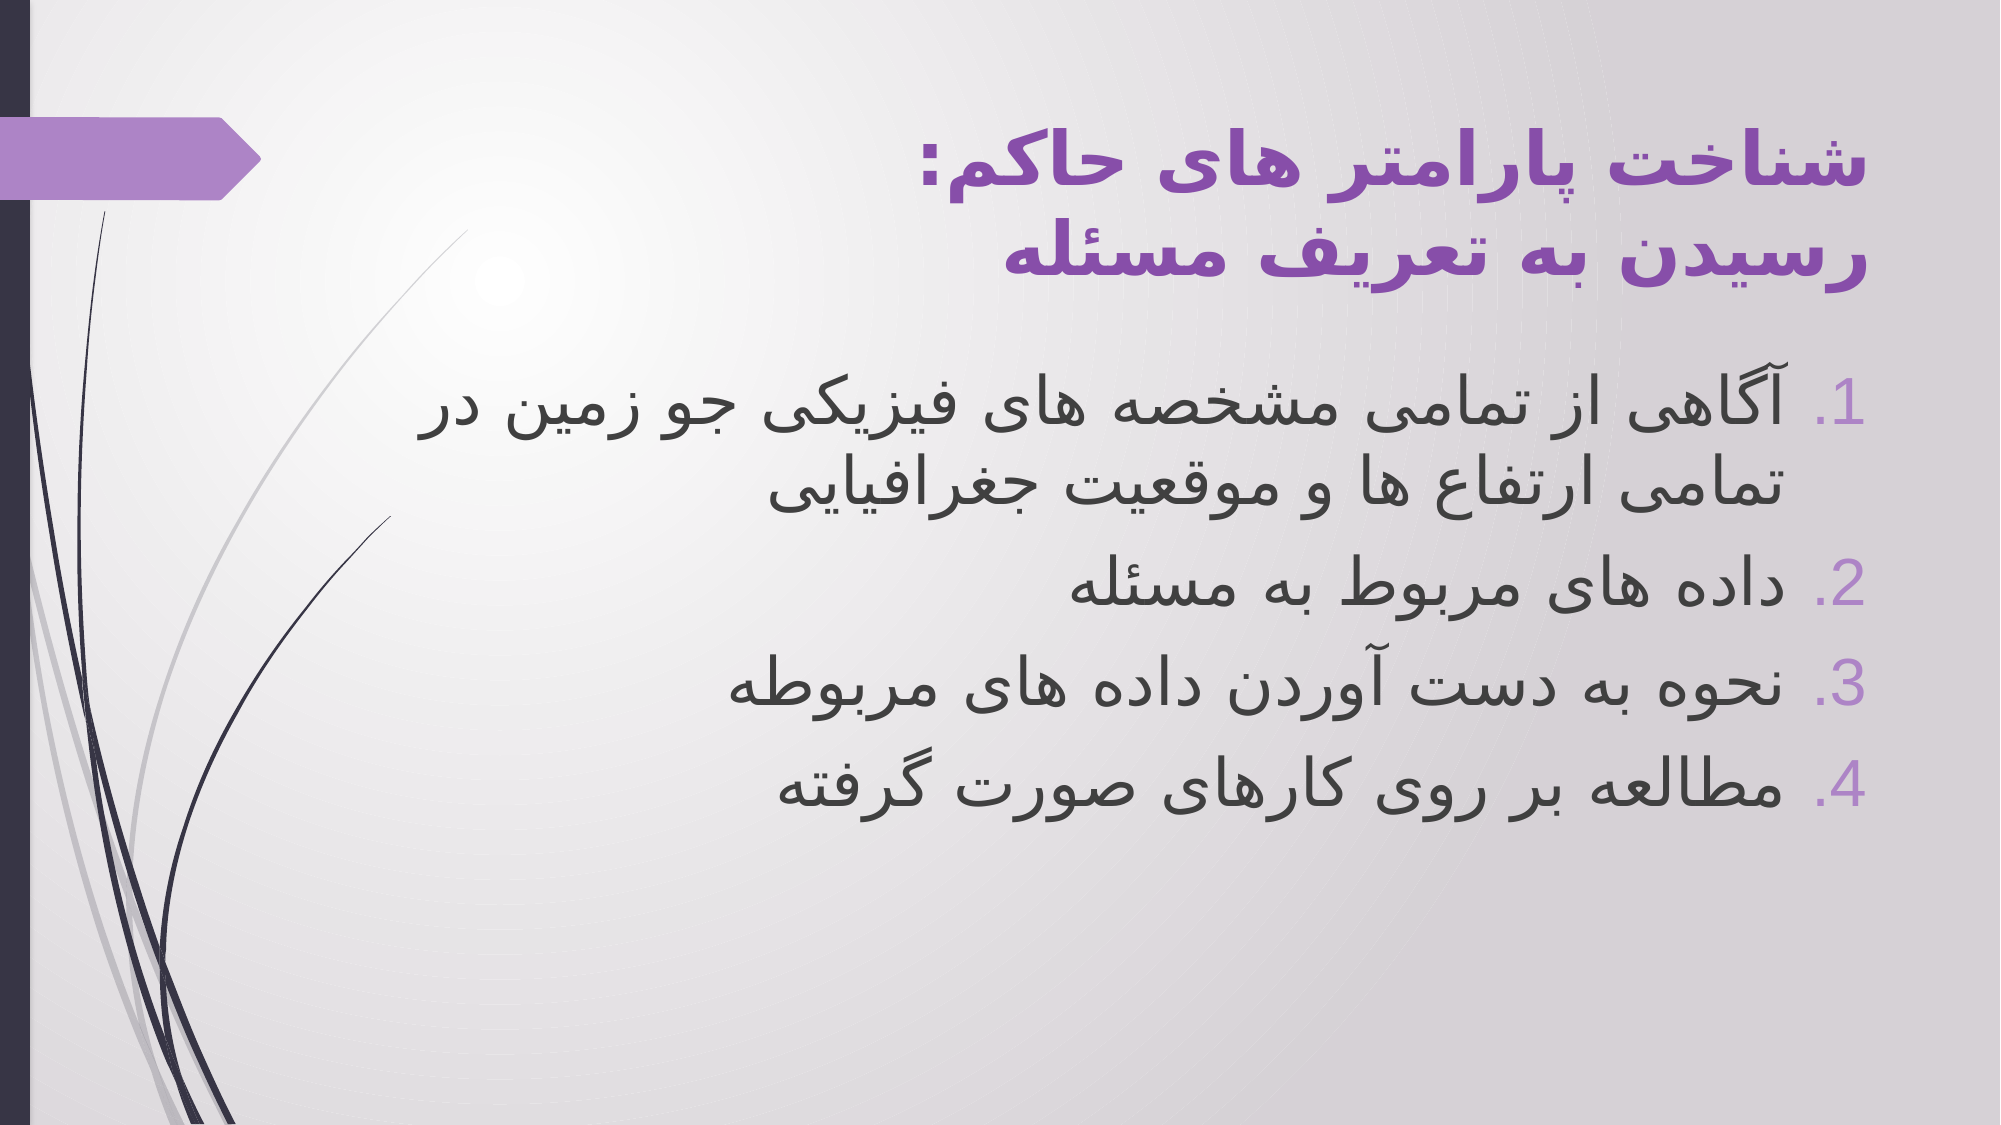

# شناخت پارامتر های حاکم: رسیدن به تعریف مسئله
آگاهی از تمامی مشخصه های فیزیکی جو زمین در تمامی ارتفاع ها و موقعیت جغرافیایی
داده های مربوط به مسئله
نحوه به دست آوردن داده های مربوطه
مطالعه بر روی کارهای صورت گرفته